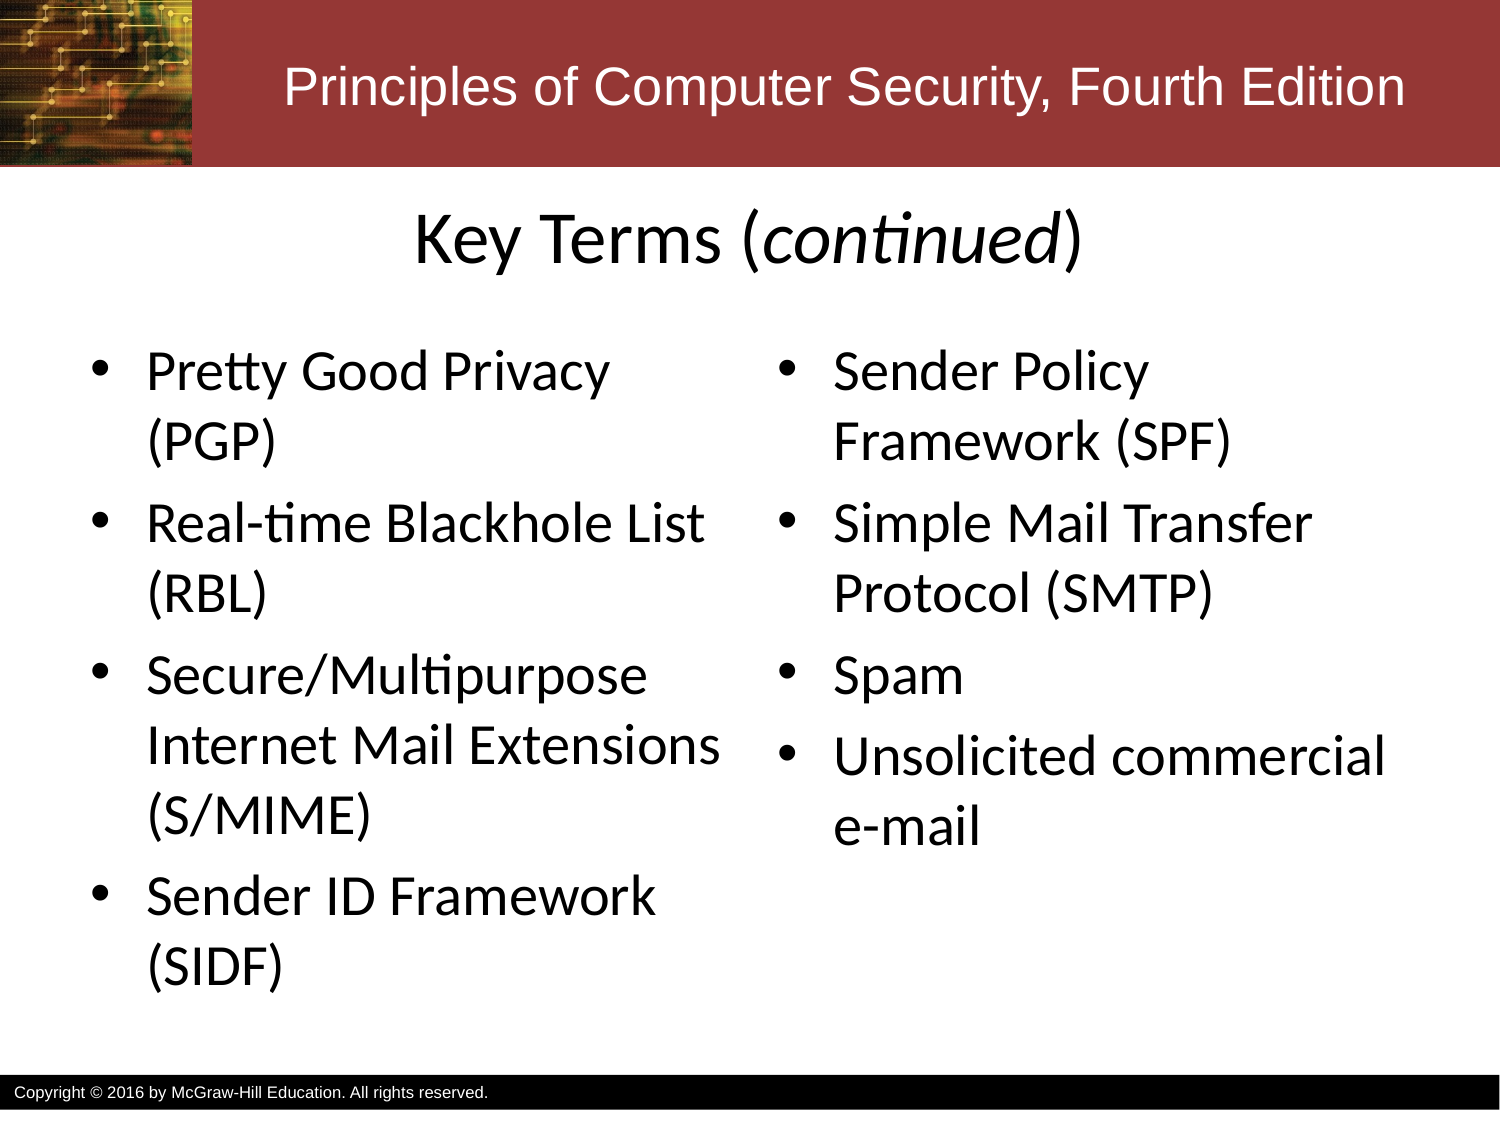

# Key Terms (continued)
Pretty Good Privacy (PGP)
Real-time Blackhole List (RBL)
Secure/Multipurpose Internet Mail Extensions (S/MIME)
Sender ID Framework (SIDF)
Sender Policy Framework (SPF)
Simple Mail Transfer Protocol (SMTP)
Spam
Unsolicited commercial e-mail